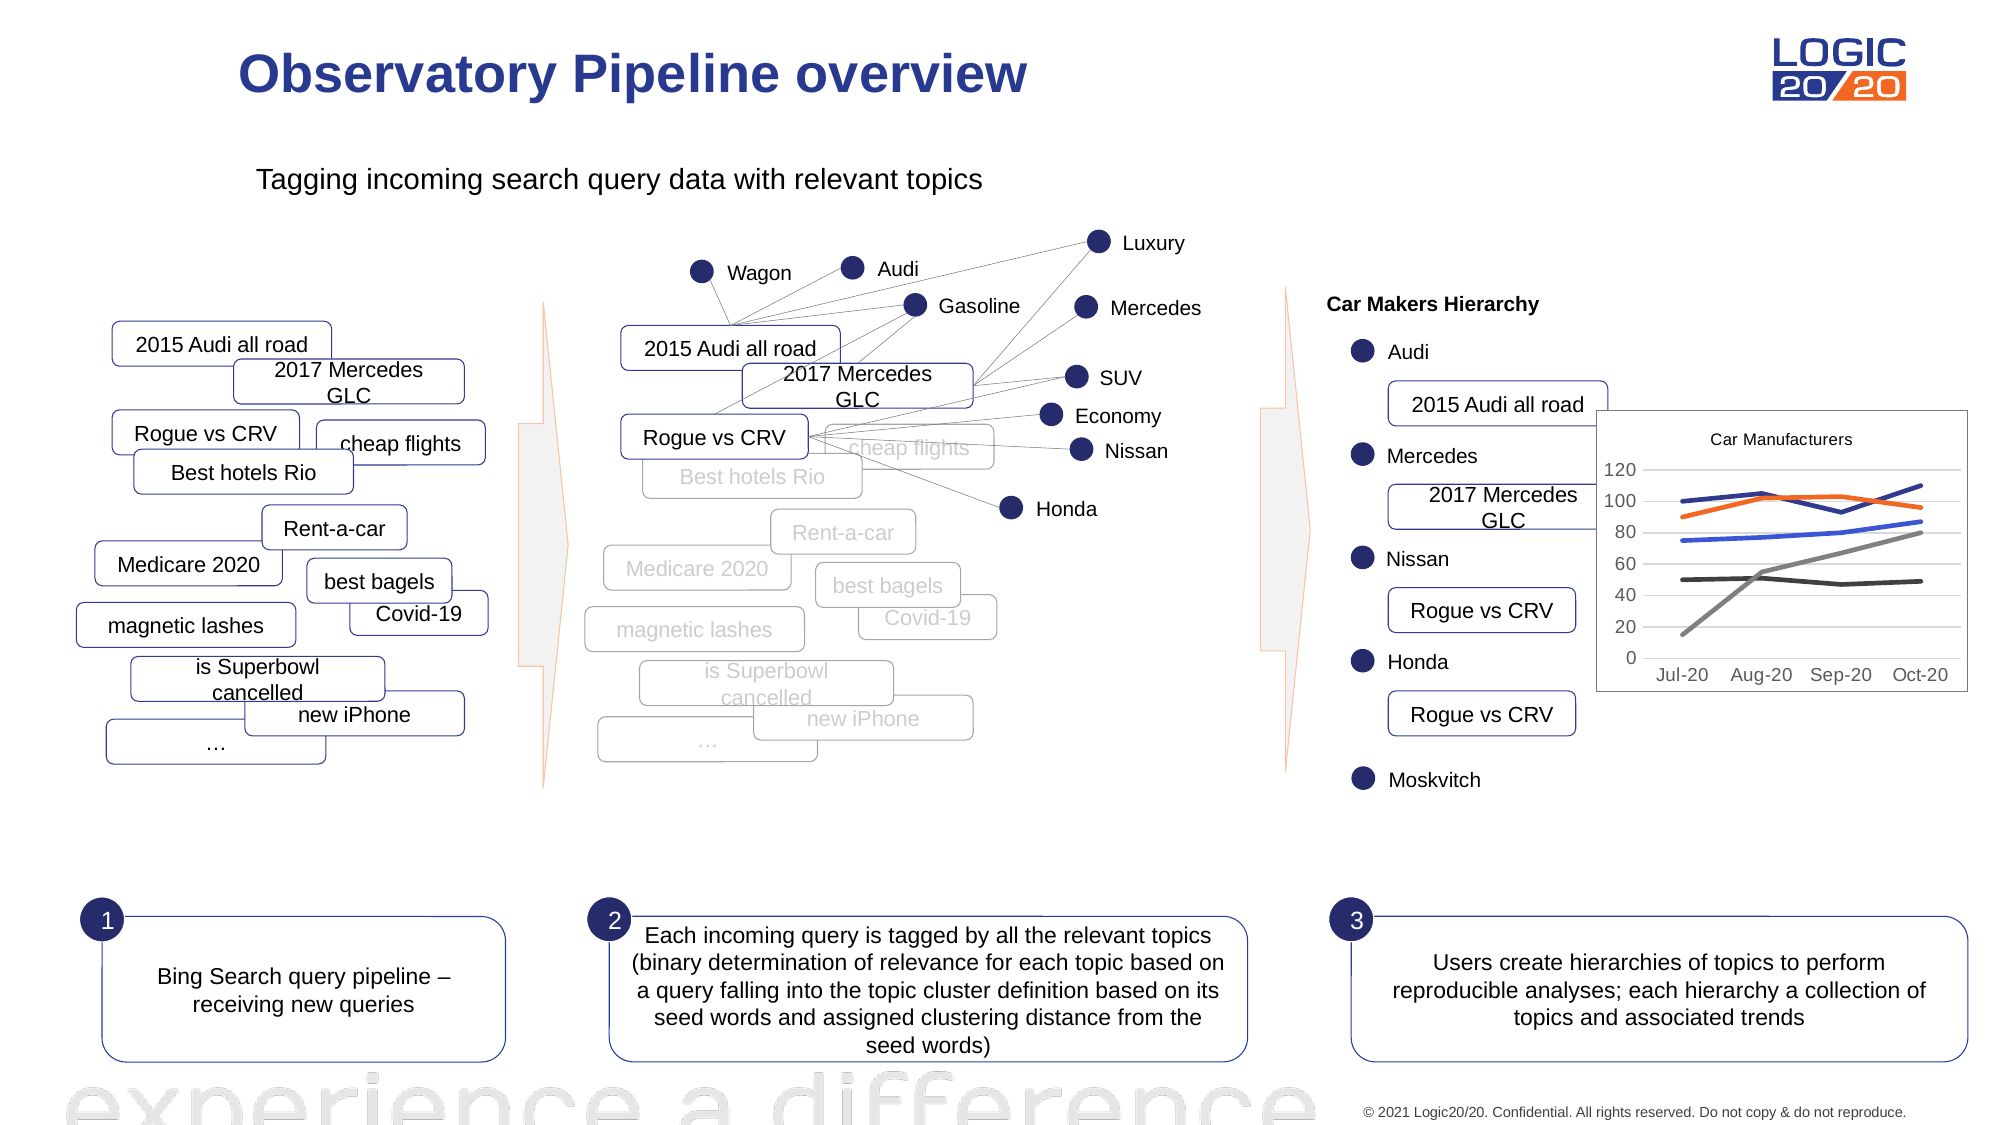

# Observatory Pipeline overview
Tagging incoming search query data with relevant topics
Luxury

Audi
Wagon

Car Makers Hierarchy
Gasoline

Mercedes

2015 Audi all road
2015 Audi all road
Audi

SUV
2017 Mercedes GLC
2017 Mercedes GLC

2015 Audi all road
Economy

Rogue vs CRV

### Chart: Car Manufacturers

| Category | Audi | Mercedes | Nissan | Honda | Moskvitch |
|---|---|---|---|---|---|
| 44013 | 100.0 | 75.0 | 90.0 | 50.0 | 15.0 |
| 44044 | 105.0 | 77.0 | 102.0 | 51.0 | 55.0 |
| 44075 | 93.0 | 80.0 | 103.0 | 47.0 | 67.0 |
| 44105 | 110.0 | 87.0 | 96.0 | 49.0 | 80.0 |
Rogue vs CRV
cheap flights
cheap flights
Nissan
Mercedes

Best hotels Rio
Best hotels Rio
2017 Mercedes GLC
Honda

Rent-a-car
Rent-a-car
Nissan

Medicare 2020
Medicare 2020
best bagels
best bagels
Rogue vs CRV
Covid-19
Covid-19
magnetic lashes
magnetic lashes
Honda

is Superbowl cancelled
is Superbowl cancelled
new iPhone
Rogue vs CRV
new iPhone
…
…
Moskvitch

2
3
1
Each incoming query is tagged by all the relevant topics (binary determination of relevance for each topic based on a query falling into the topic cluster definition based on its seed words and assigned clustering distance from the seed words)
Users create hierarchies of topics to perform reproducible analyses; each hierarchy a collection of topics and associated trends
Bing Search query pipeline – receiving new queries